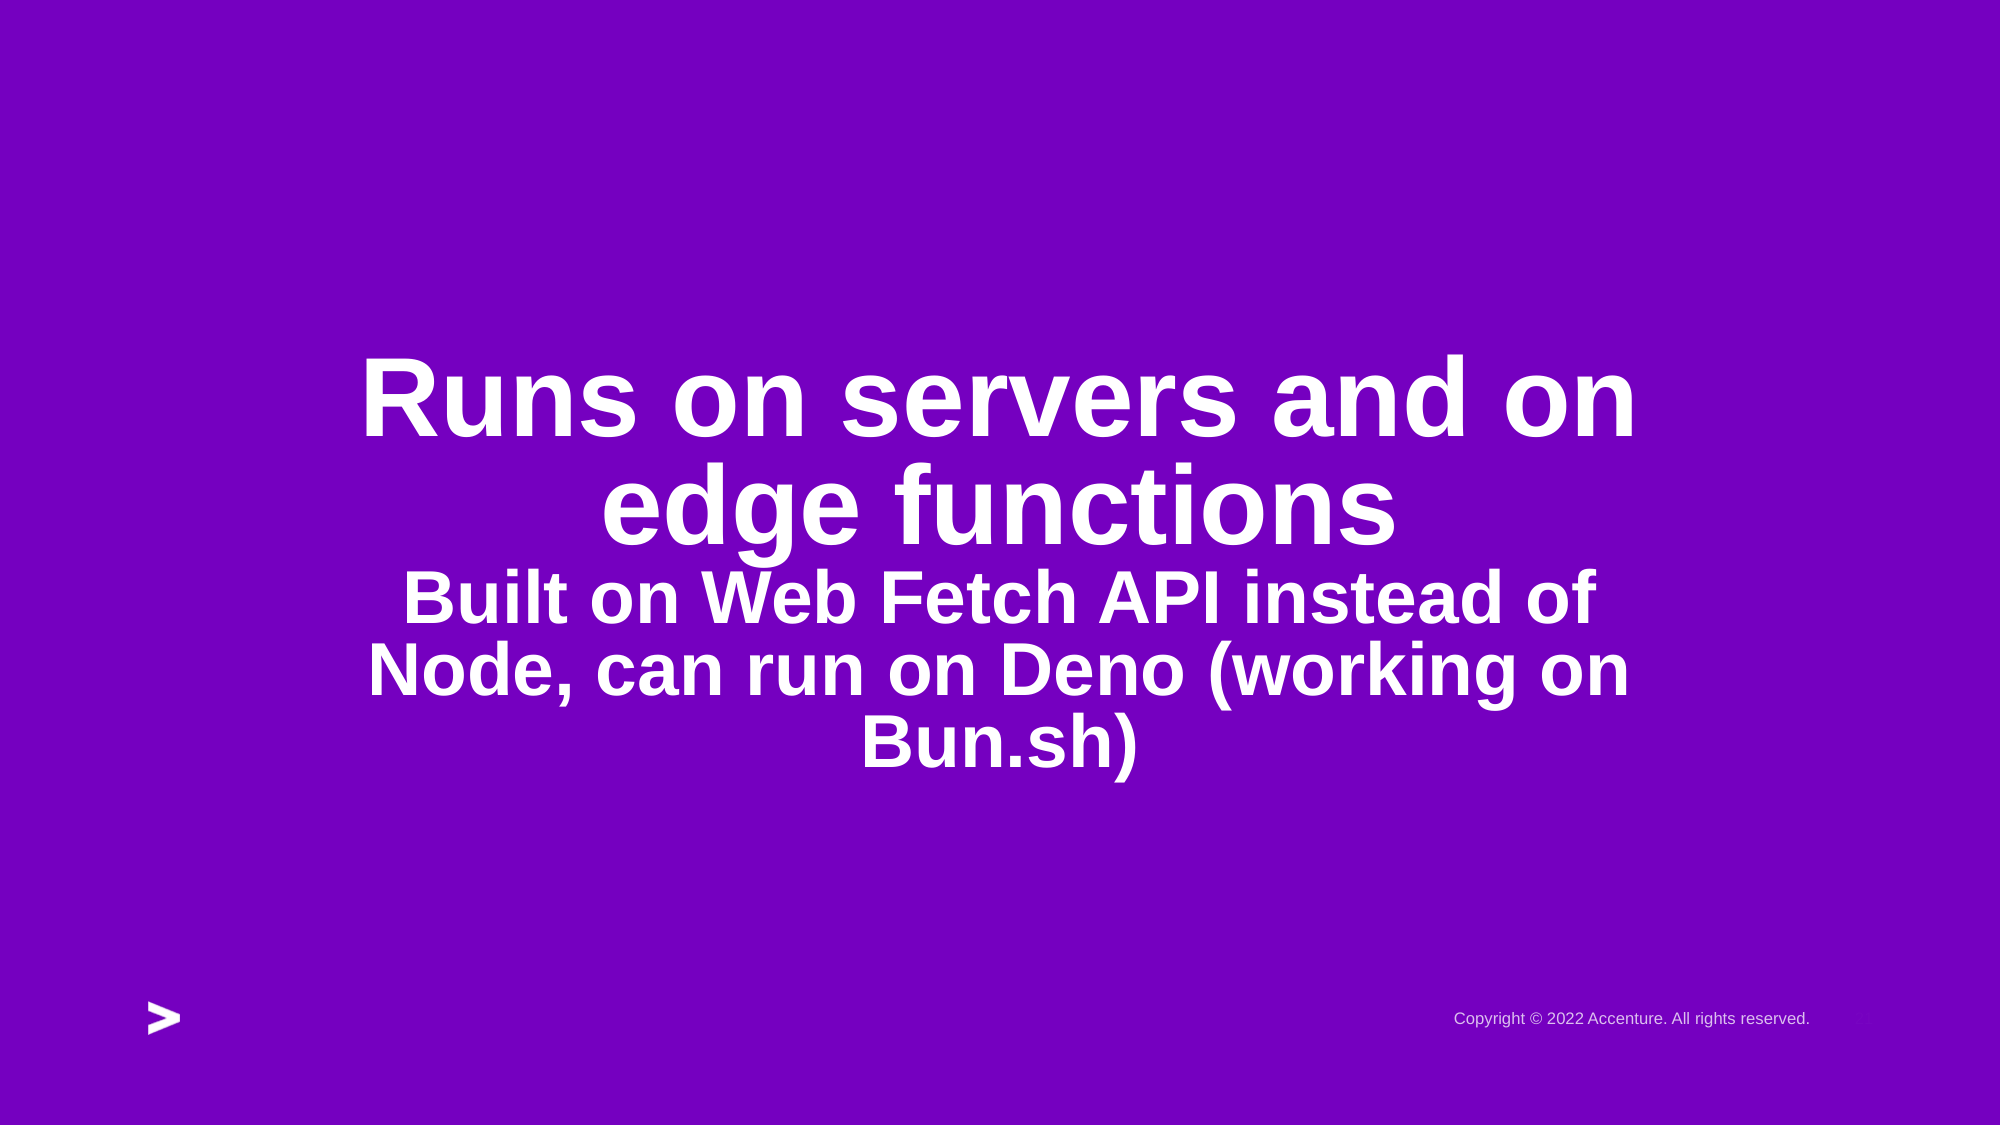

# Runs on servers and on edge functions Built on Web Fetch API instead of Node, can run on Deno (working on Bun.sh)
21